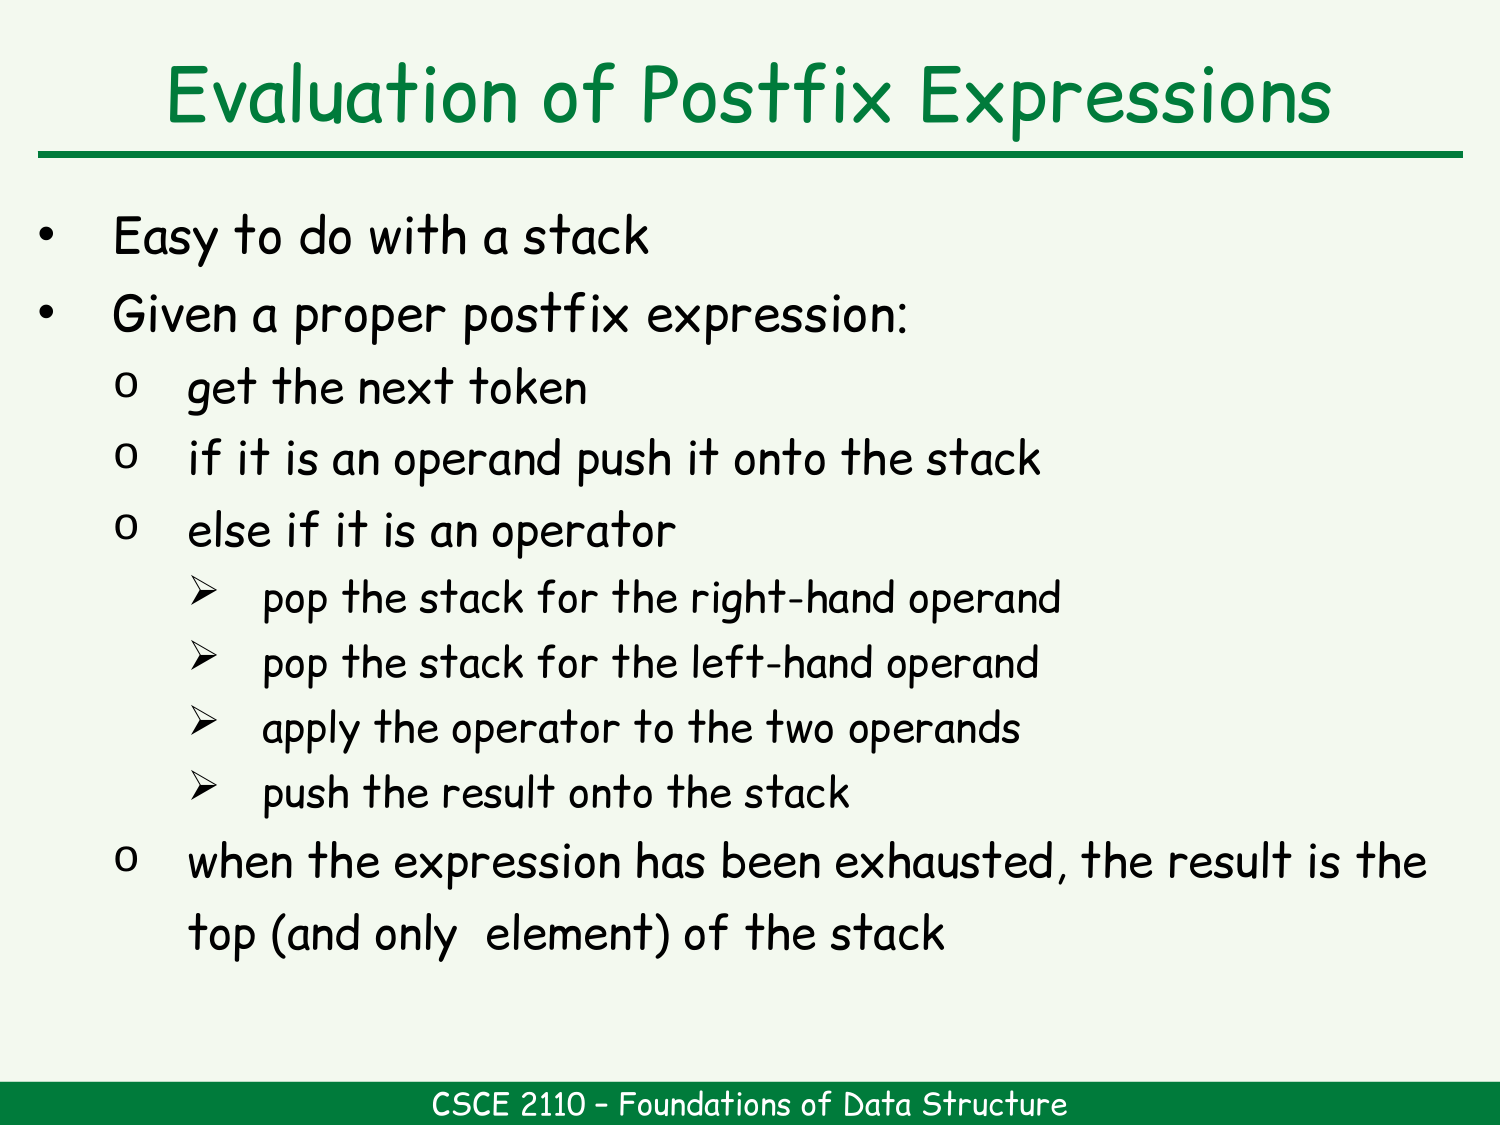

Evaluation of Postfix Expressions
Easy to do with a stack
Given a proper postfix expression:
get the next token
if it is an operand push it onto the stack
else if it is an operator
pop the stack for the right-hand operand
pop the stack for the left-hand operand
apply the operator to the two operands
push the result onto the stack
when the expression has been exhausted, the result is the top (and only  element) of the stack